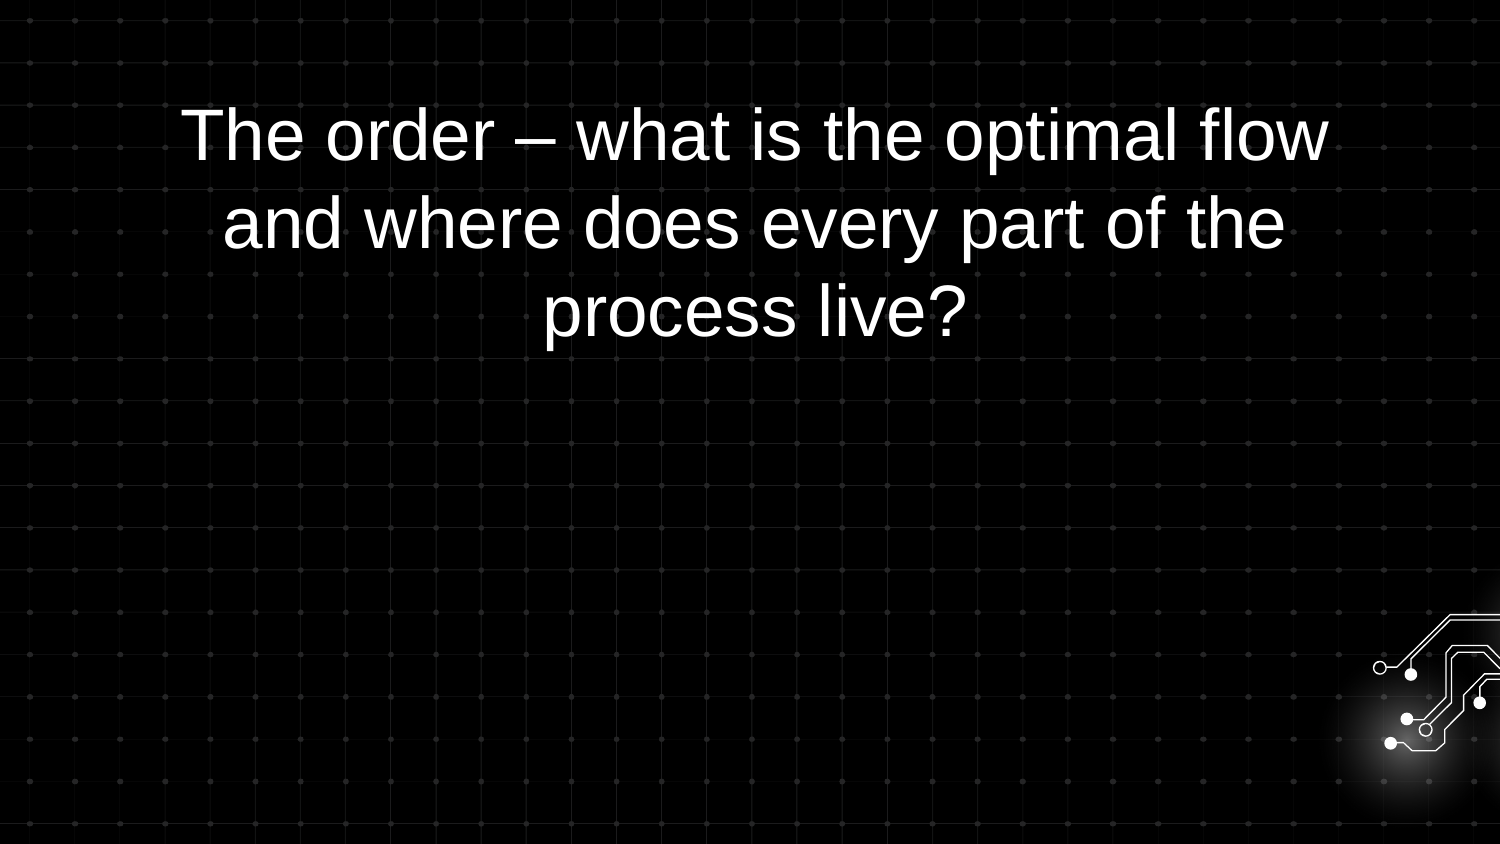

# The order – what is the optimal flow and where does every part of the process live?